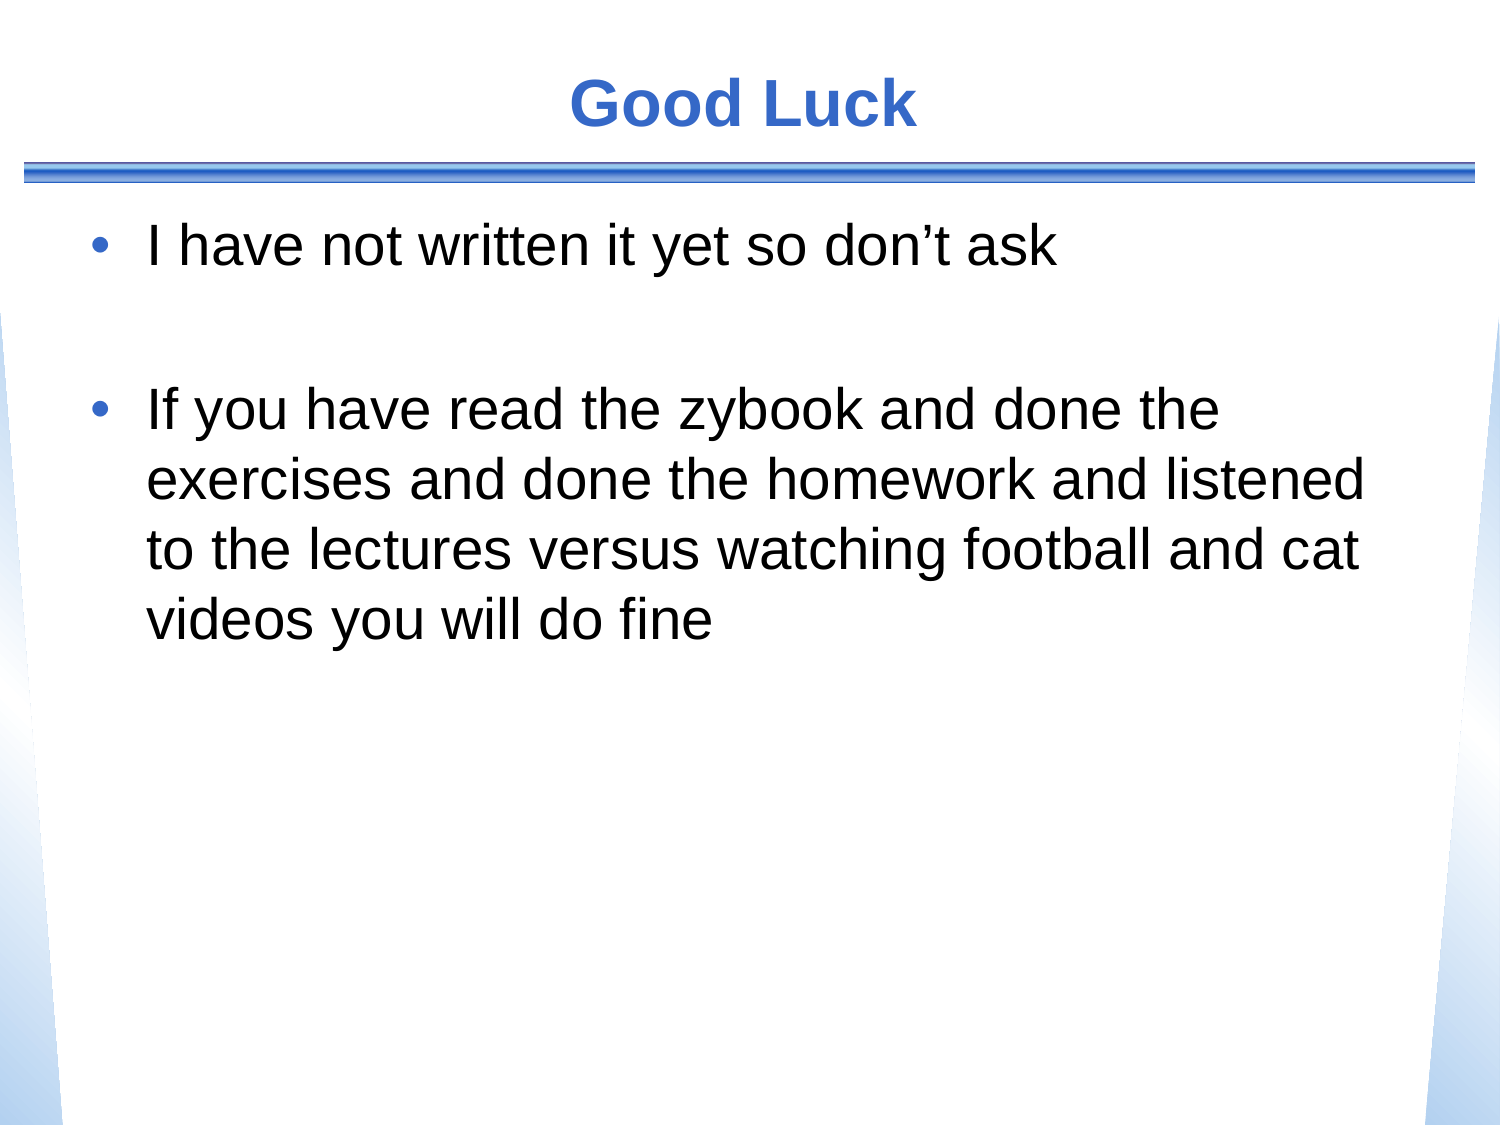

# Good Luck
I have not written it yet so don’t ask

If you have read the zybook and done the exercises and done the homework and listened to the lectures versus watching football and cat videos you will do fine